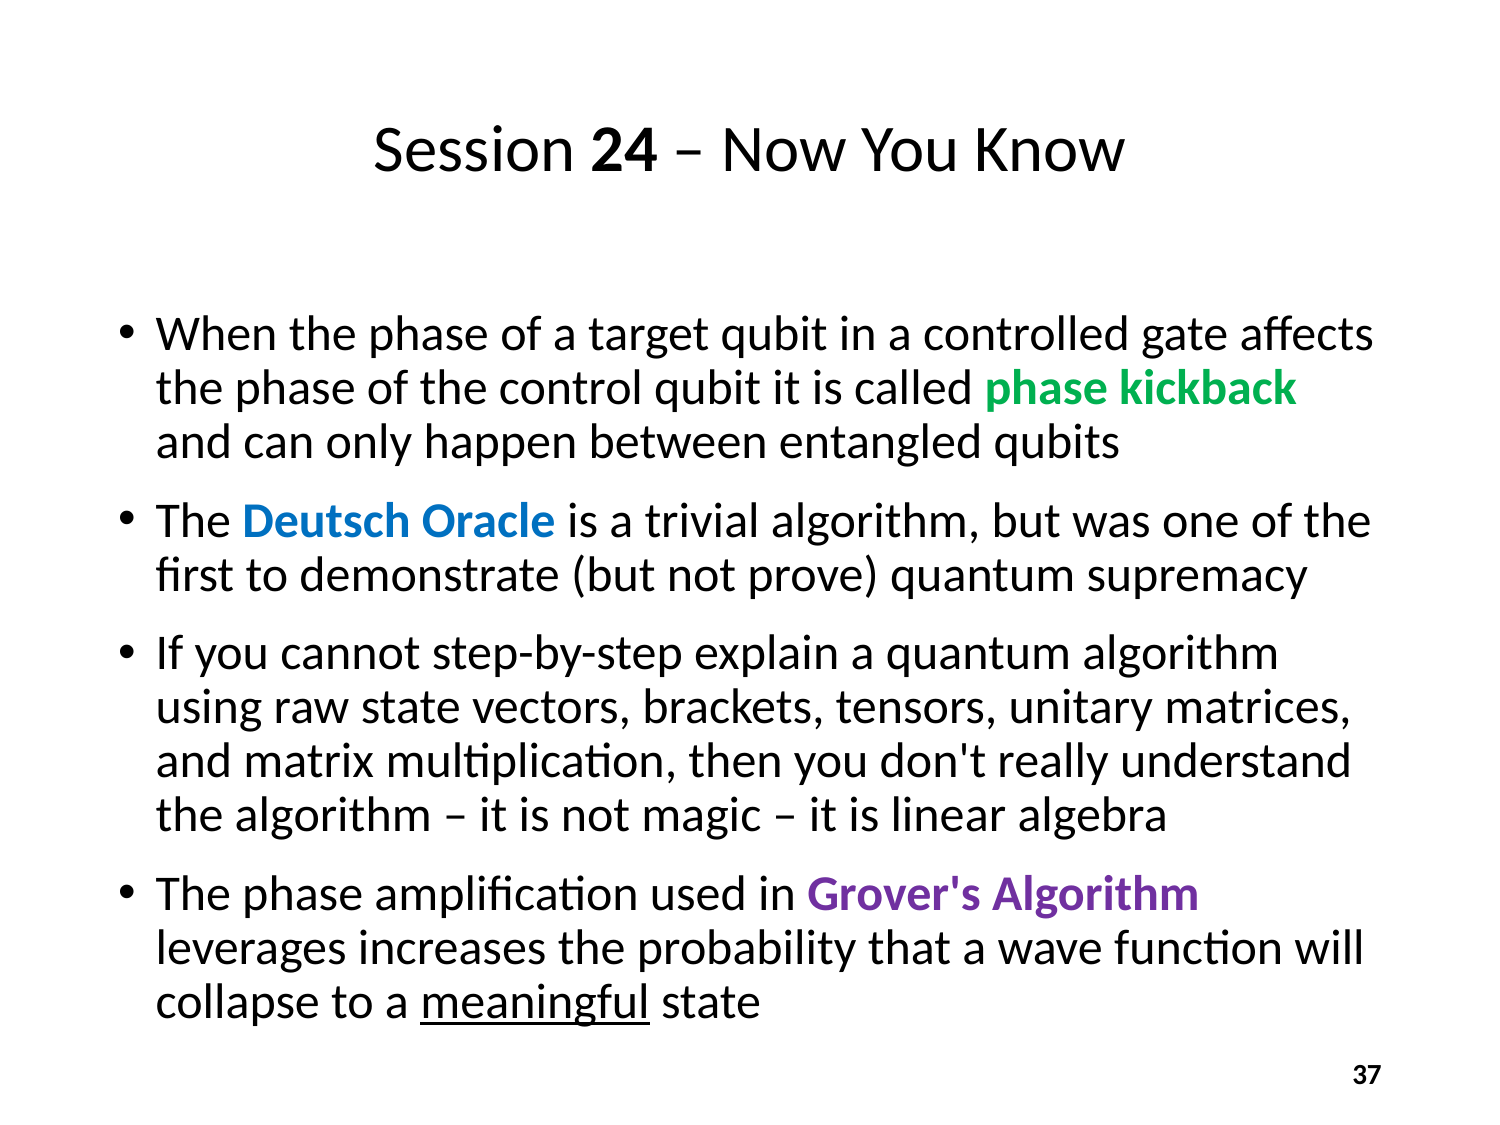

# Session 24 – Now You Know
When the phase of a target qubit in a controlled gate affects the phase of the control qubit it is called phase kickback and can only happen between entangled qubits
The Deutsch Oracle is a trivial algorithm, but was one of the first to demonstrate (but not prove) quantum supremacy
If you cannot step-by-step explain a quantum algorithm using raw state vectors, brackets, tensors, unitary matrices, and matrix multiplication, then you don't really understand the algorithm – it is not magic – it is linear algebra
The phase amplification used in Grover's Algorithm leverages increases the probability that a wave function will collapse to a meaningful state

37